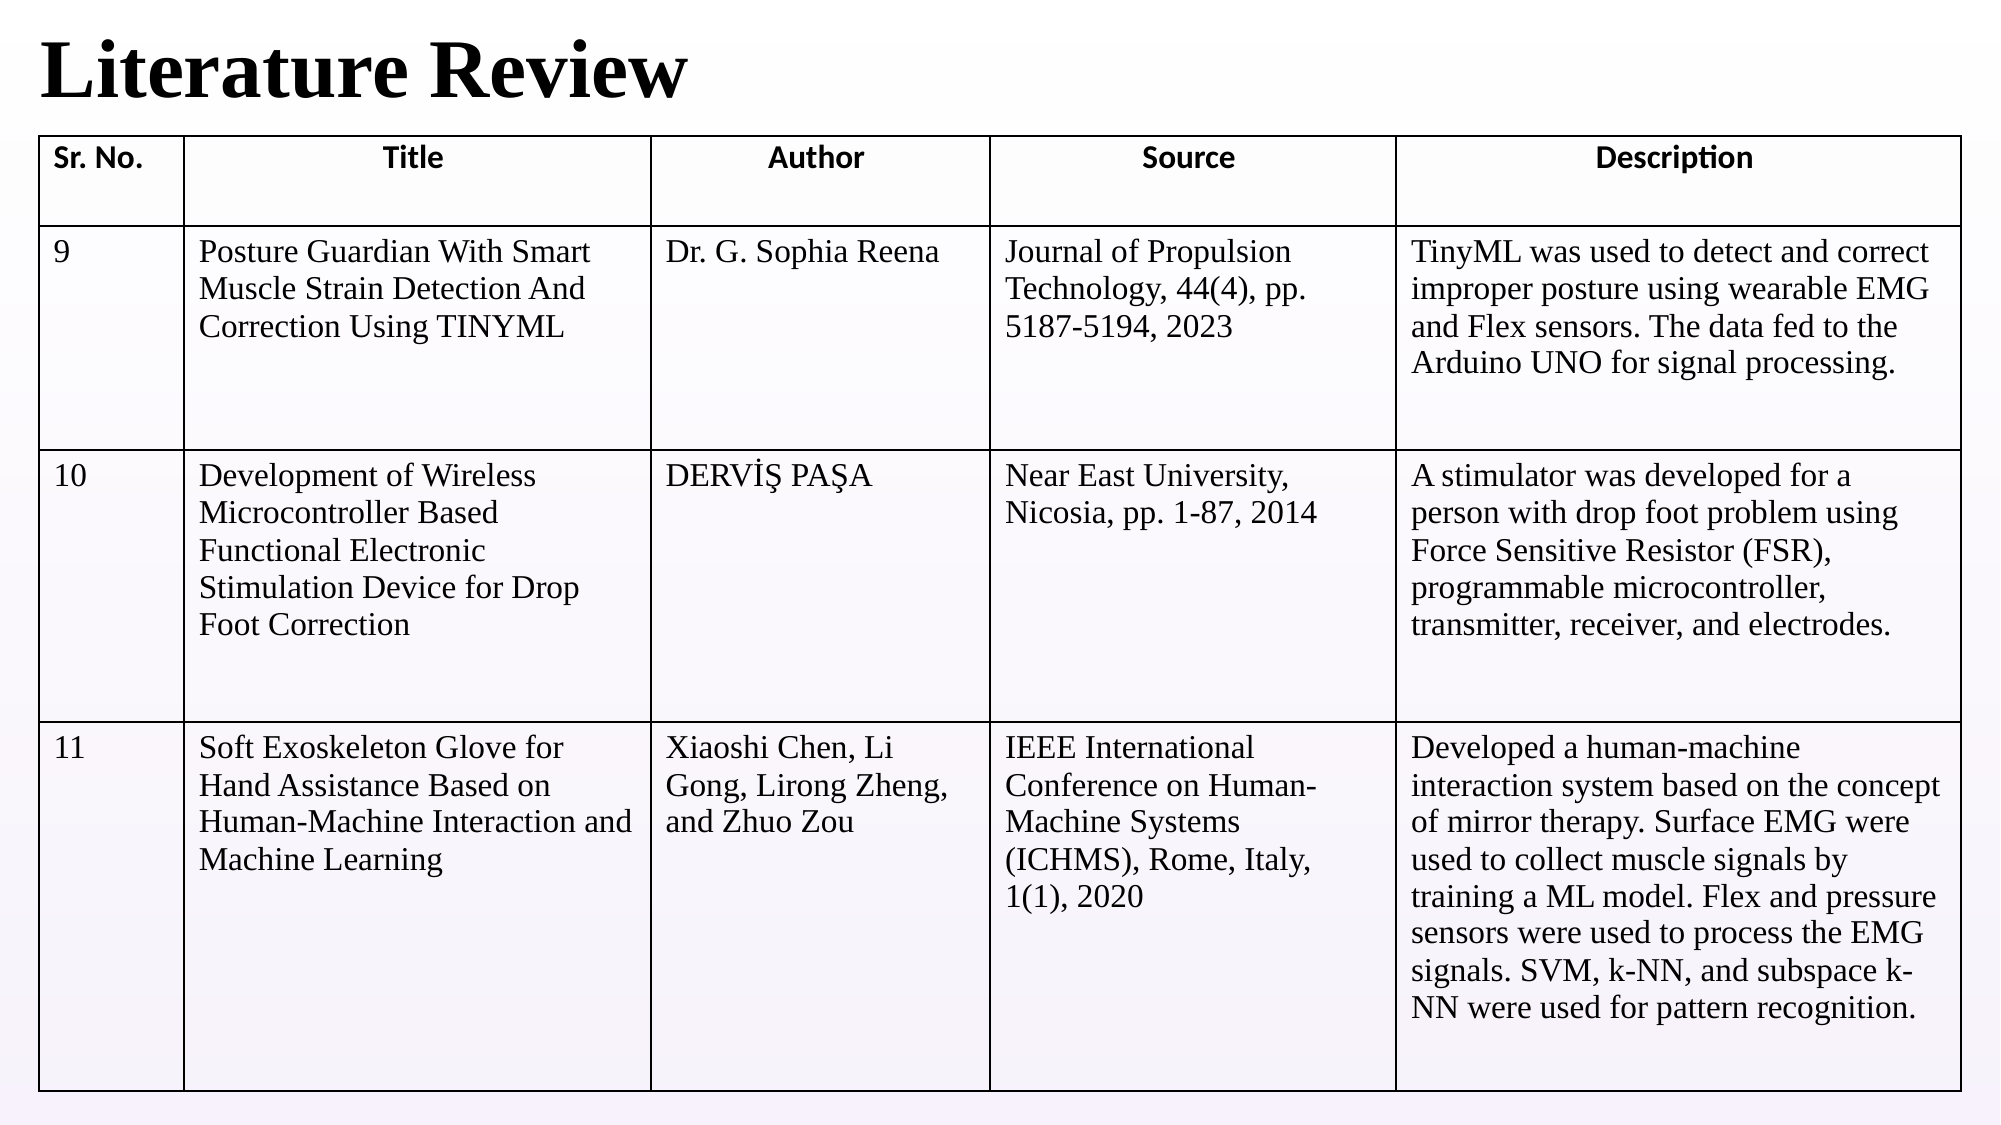

# Literature Review
| Sr. No. | Title | Author | Source | Description |
| --- | --- | --- | --- | --- |
| 9 | Posture Guardian With Smart Muscle Strain Detection And Correction Using TINYML | Dr. G. Sophia Reena | Journal of Propulsion Technology, 44(4), pp. 5187-5194, 2023 | TinyML was used to detect and correct improper posture using wearable EMG and Flex sensors. The data fed to the Arduino UNO for signal processing. |
| 10 | Development of Wireless Microcontroller Based Functional Electronic Stimulation Device for Drop Foot Correction | DERVİŞ PAŞA | Near East University, Nicosia, pp. 1-87, 2014 | A stimulator was developed for a person with drop foot problem using Force Sensitive Resistor (FSR), programmable microcontroller, transmitter, receiver, and electrodes. |
| 11 | Soft Exoskeleton Glove for Hand Assistance Based on Human-Machine Interaction and Machine Learning | Xiaoshi Chen, Li Gong, Lirong Zheng, and Zhuo Zou | IEEE International Conference on Human-Machine Systems (ICHMS), Rome, Italy, 1(1), 2020 | Developed a human-machine interaction system based on the concept of mirror therapy. Surface EMG were used to collect muscle signals by training a ML model. Flex and pressure sensors were used to process the EMG signals. SVM, k-NN, and subspace k-NN were used for pattern recognition. |